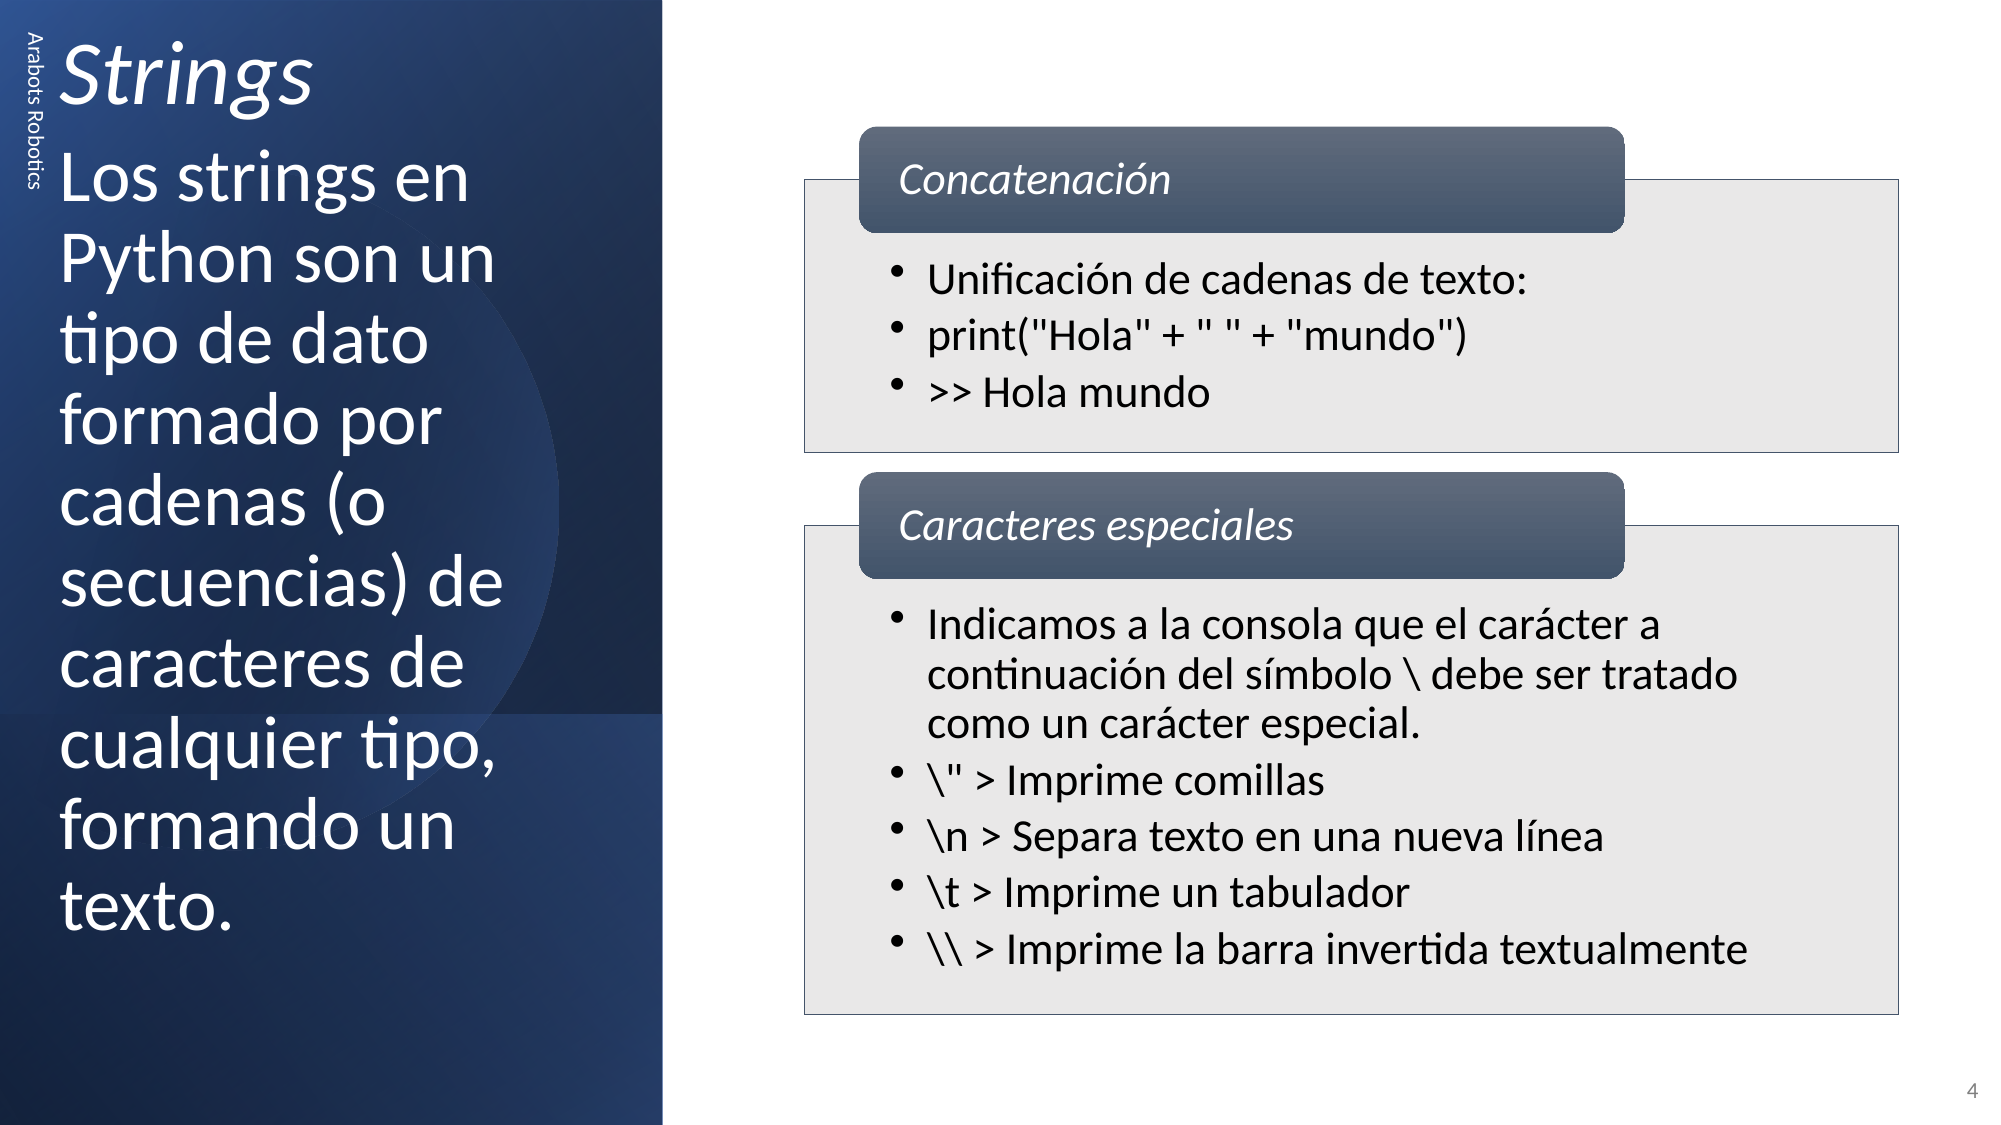

Strings
Los strings en Python son un tipo de dato formado por cadenas (o secuencias) de caracteres de cualquier tipo, formando un texto.

Unificación de cadenas de texto:
print("Hola" + " " + "mundo")
>> Hola mundo
Concatenación
Indicamos a la consola que el carácter a continuación del símbolo \ debe ser tratado como un carácter especial.
\" > Imprime comillas
\n > Separa texto en una nueva línea
\t > Imprime un tabulador
\\ > Imprime la barra invertida textualmente
Caracteres especiales

Arabots Robotics

4